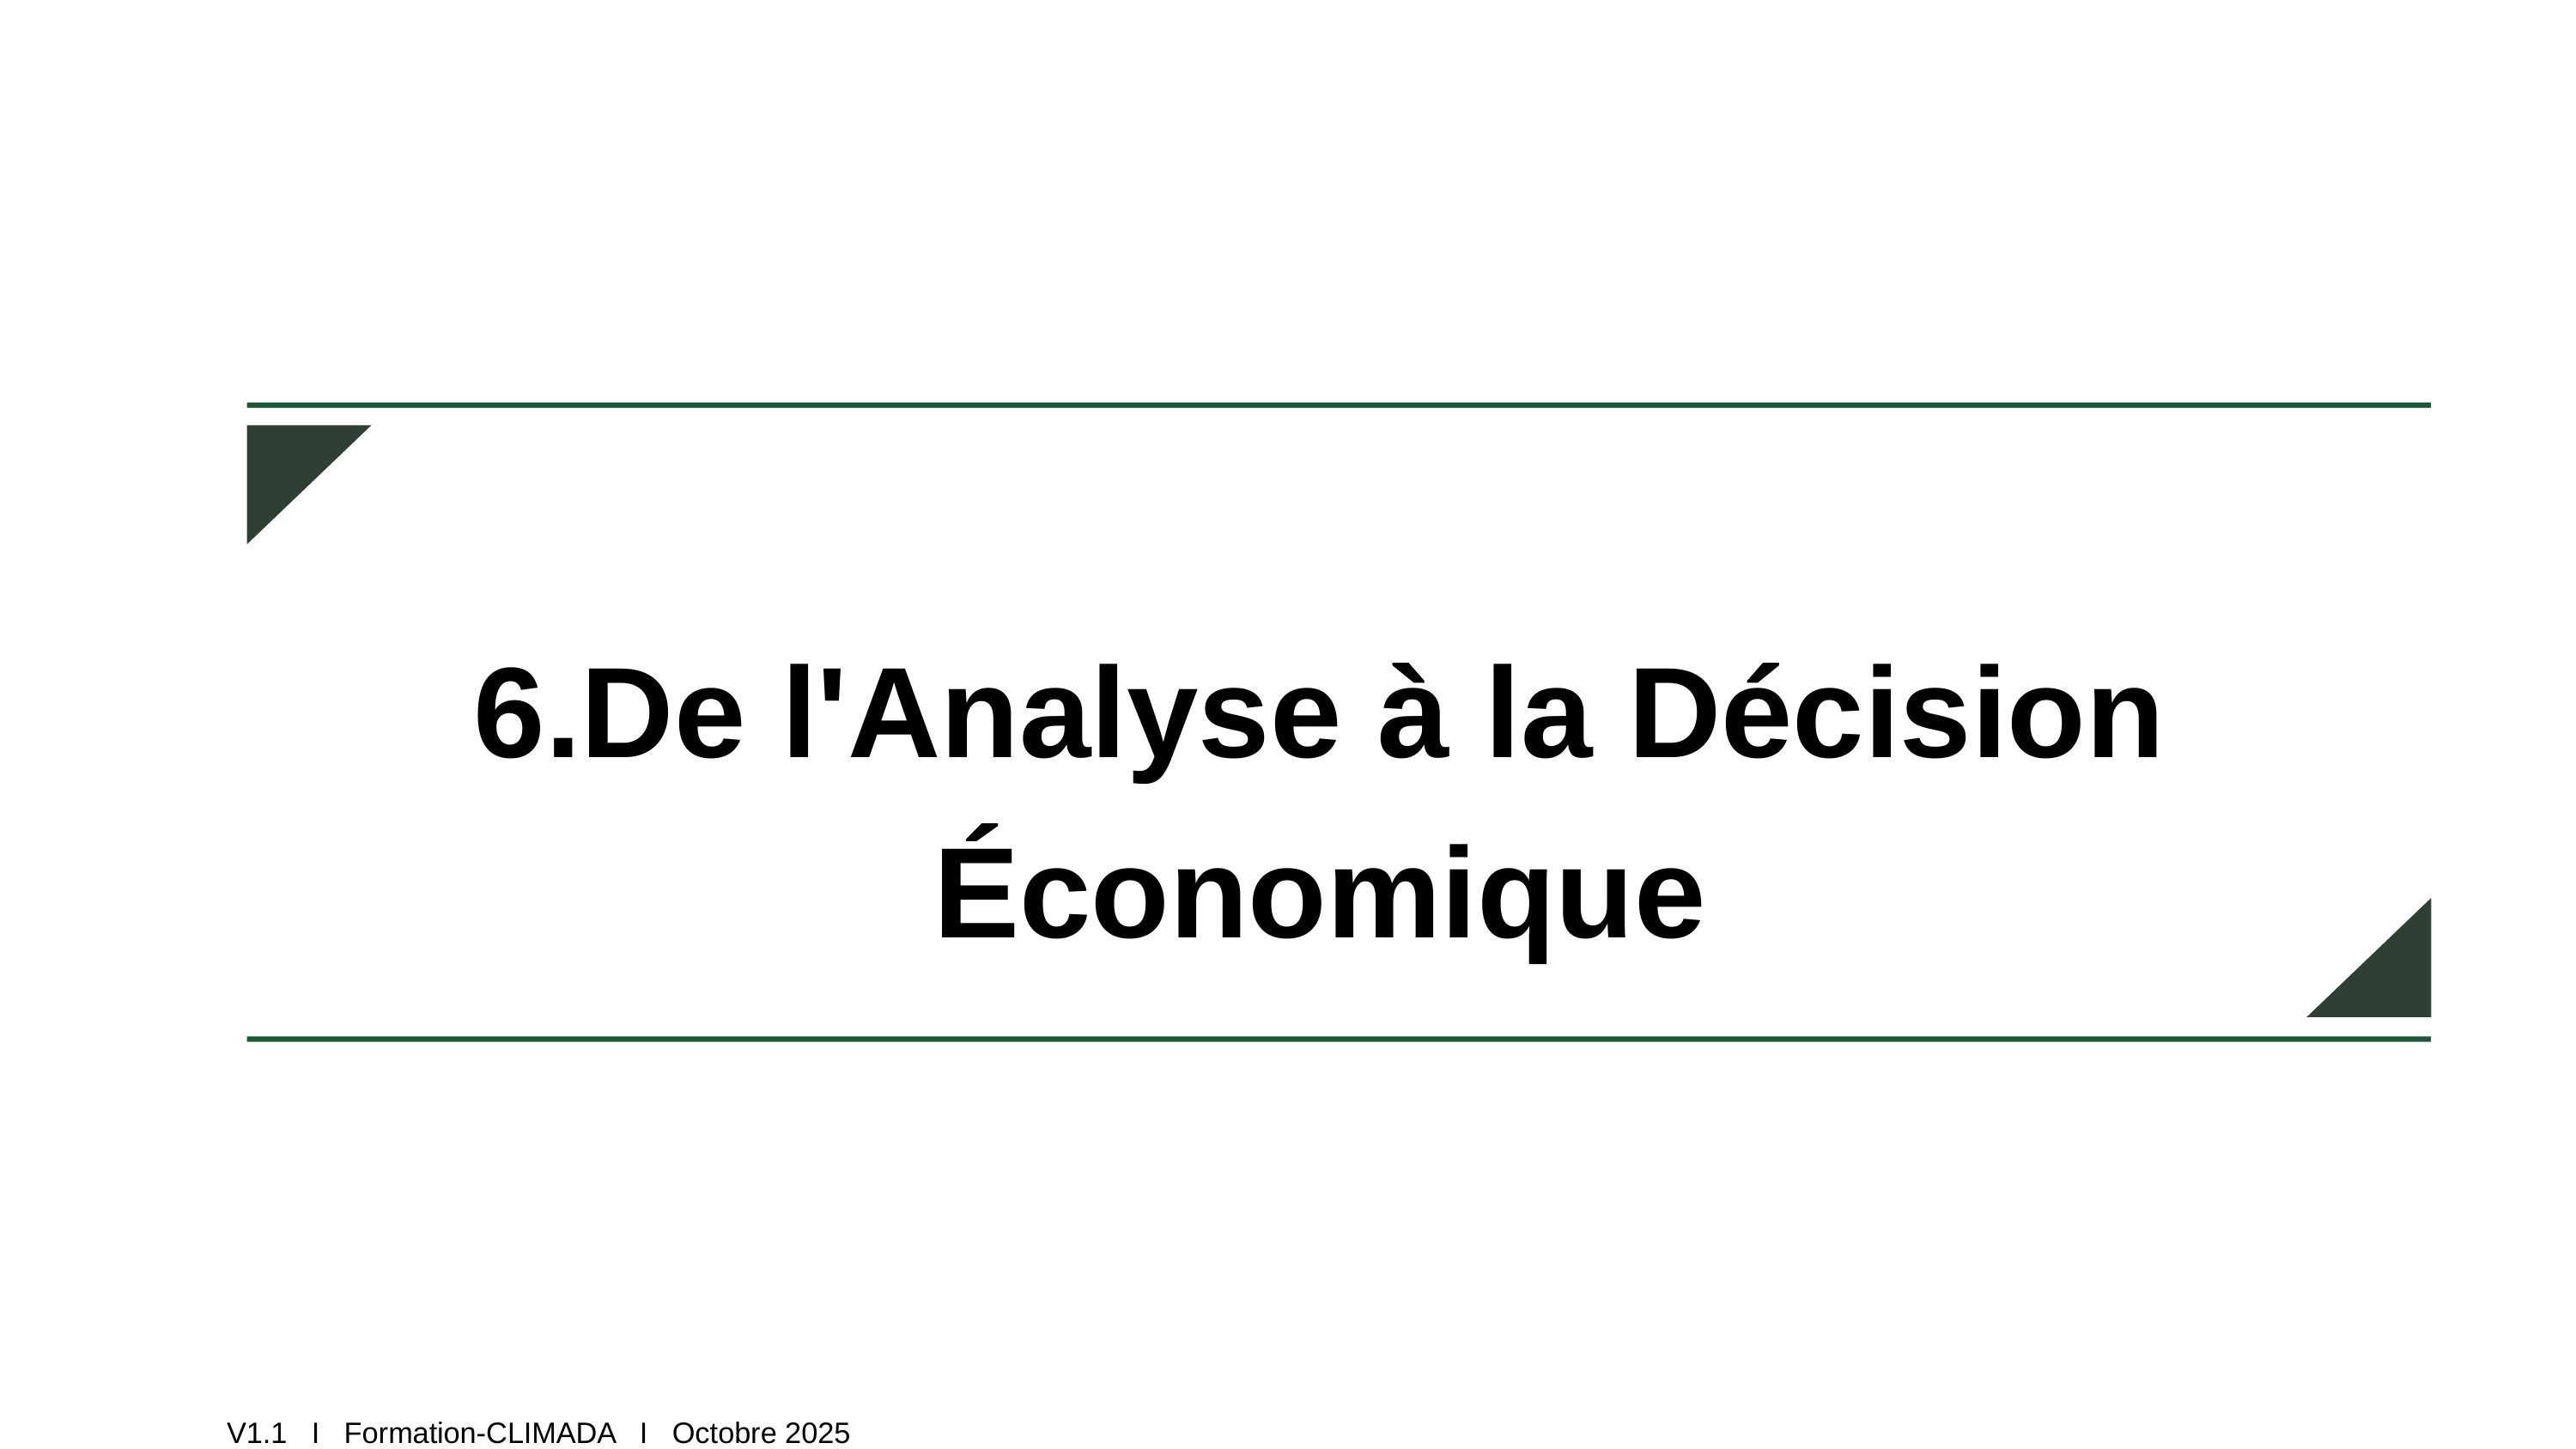

6.De l'Analyse à la Décision Économique

V1.1   I   Formation-CLIMADA   I   Octobre 2025